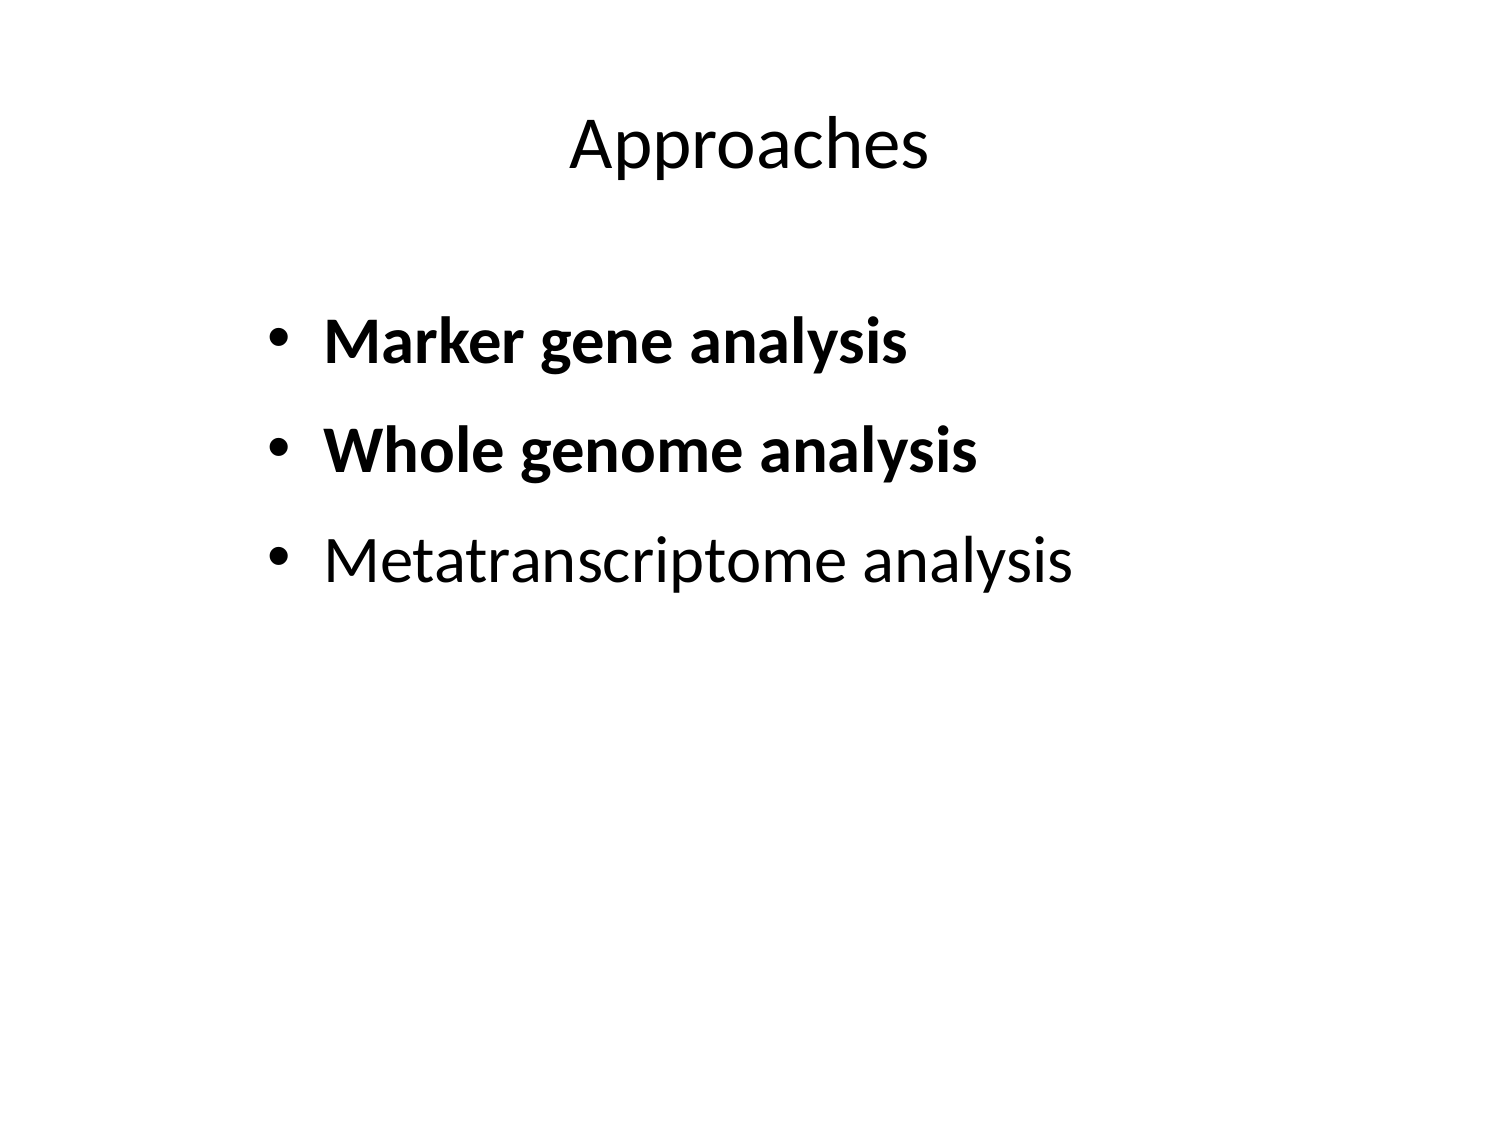

# Approaches
Marker gene analysis
Whole genome analysis
Metatranscriptome analysis